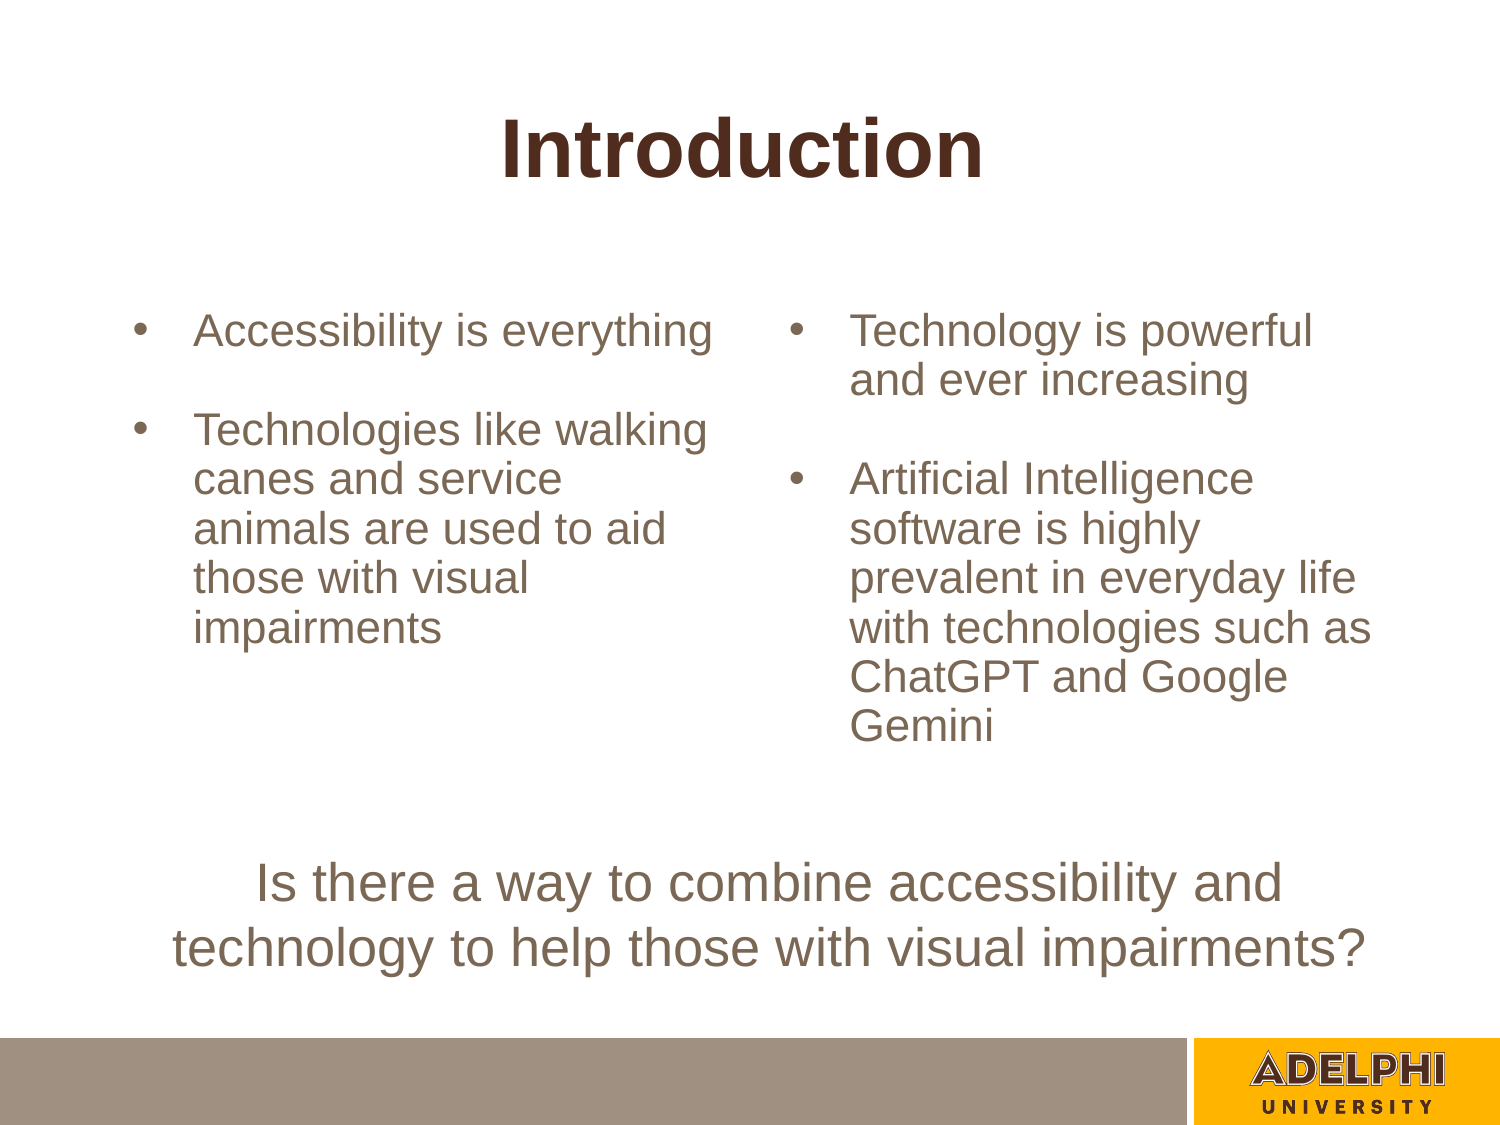

# Introduction
Accessibility is everything

Technologies like walking canes and service animals are used to aid those with visual impairments
Technology is powerful and ever increasing

Artificial Intelligence software is highly prevalent in everyday life with technologies such as ChatGPT and Google Gemini
Is there a way to combine accessibility and technology to help those with visual impairments?